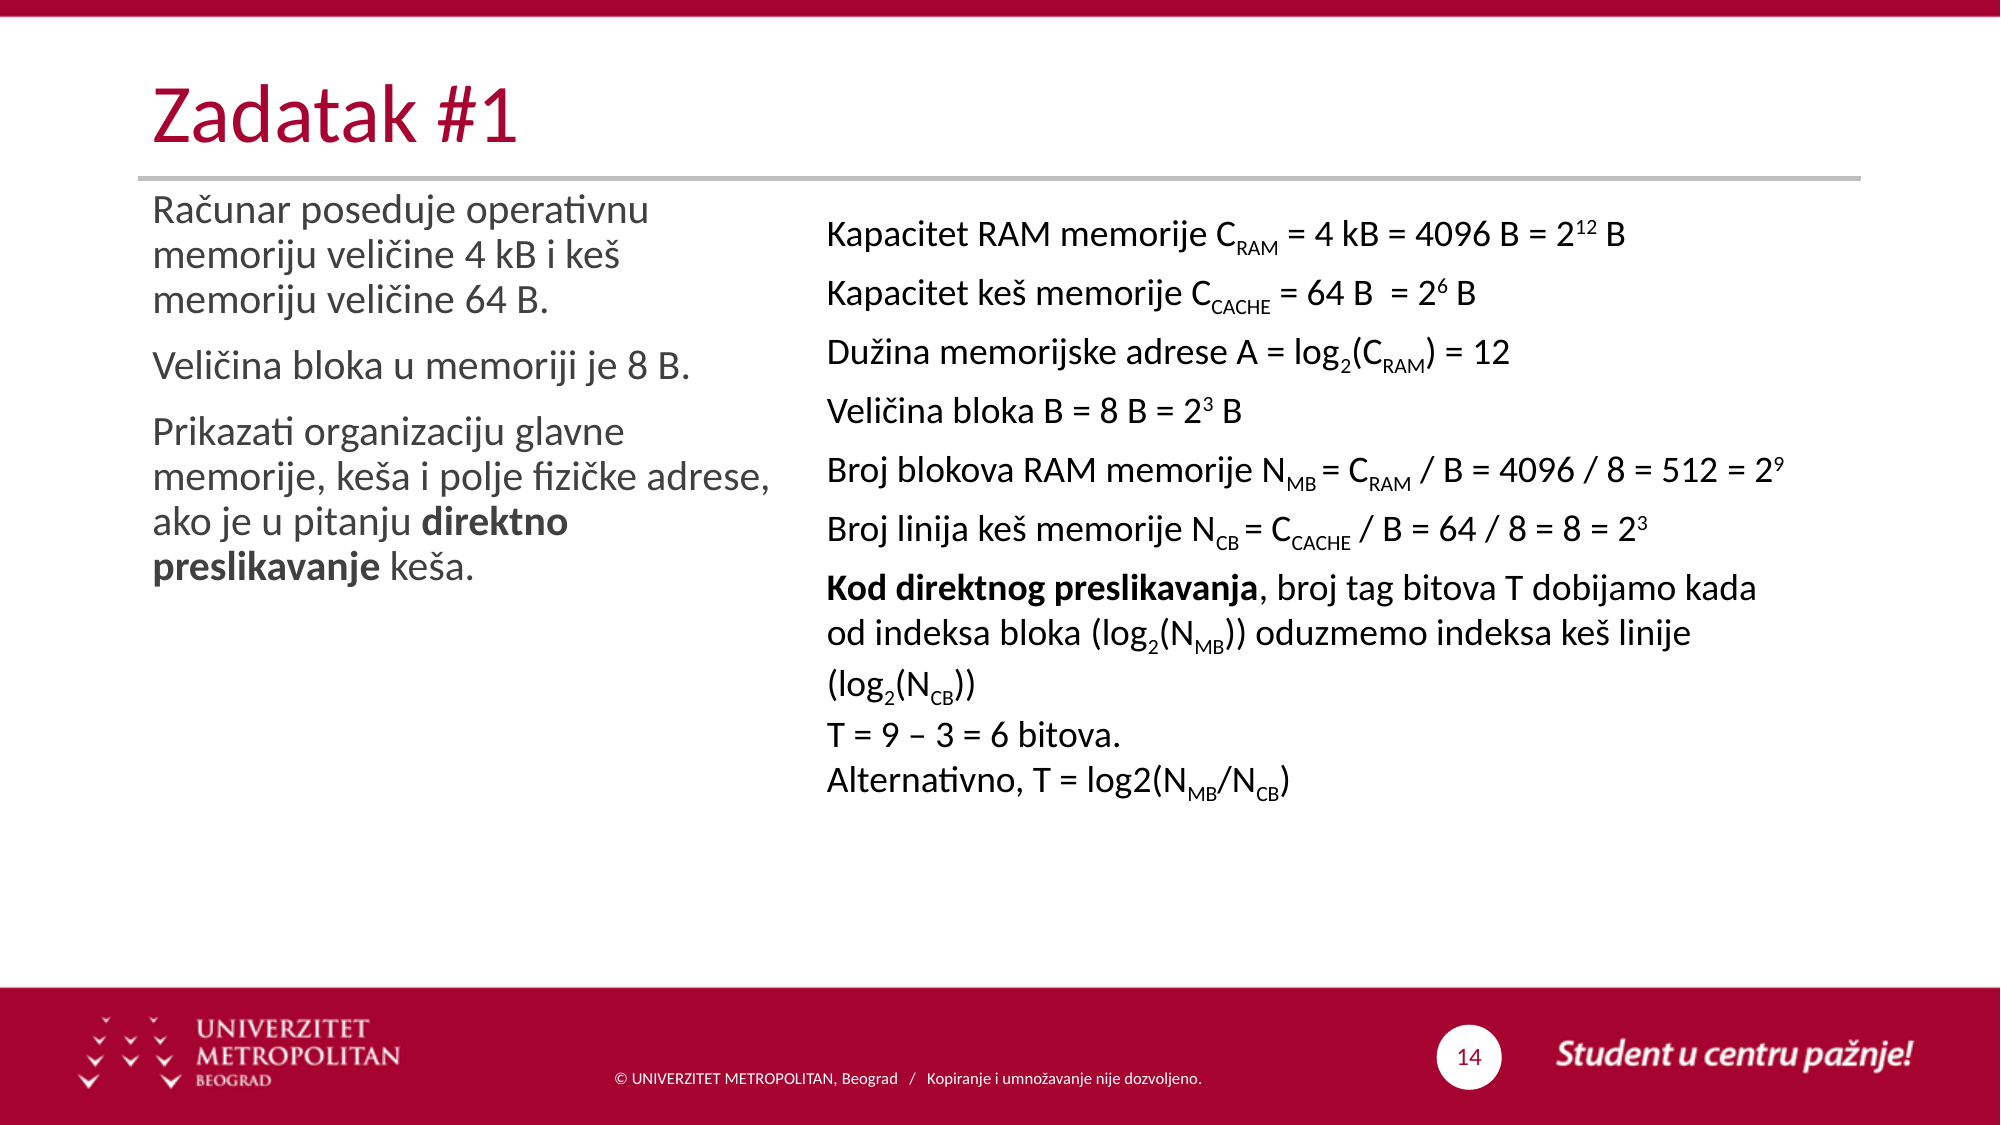

# Zadatak #1
Računar poseduje operativnu memoriju veličine 4 kB i keš memoriju veličine 64 B.
Veličina bloka u memoriji je 8 B.
Prikazati organizaciju glavne memorije, keša i polje fizičke adrese, ako je u pitanju direktno preslikavanje keša.
Kapacitet RAM memorije CRAM = 4 kB = 4096 B = 212 B
Kapacitet keš memorije CCACHE = 64 B  = 26 B
Dužina memorijske adrese A = log2(CRAM) = 12
Veličina bloka B = 8 B = 23 B
Broj blokova RAM memorije NMB = CRAM / B = 4096 / 8 = 512 = 29
Broj linija keš memorije NCB = CCACHE / B = 64 / 8 = 8 = 23
Kod direktnog preslikavanja, broj tag bitova T dobijamo kada od indeksa bloka (log2(NMB)) oduzmemo indeksa keš linije (log2(NCB))
T = 9 – 3 = 6 bitova.
Alternativno, T = log2(NMB/NCB)